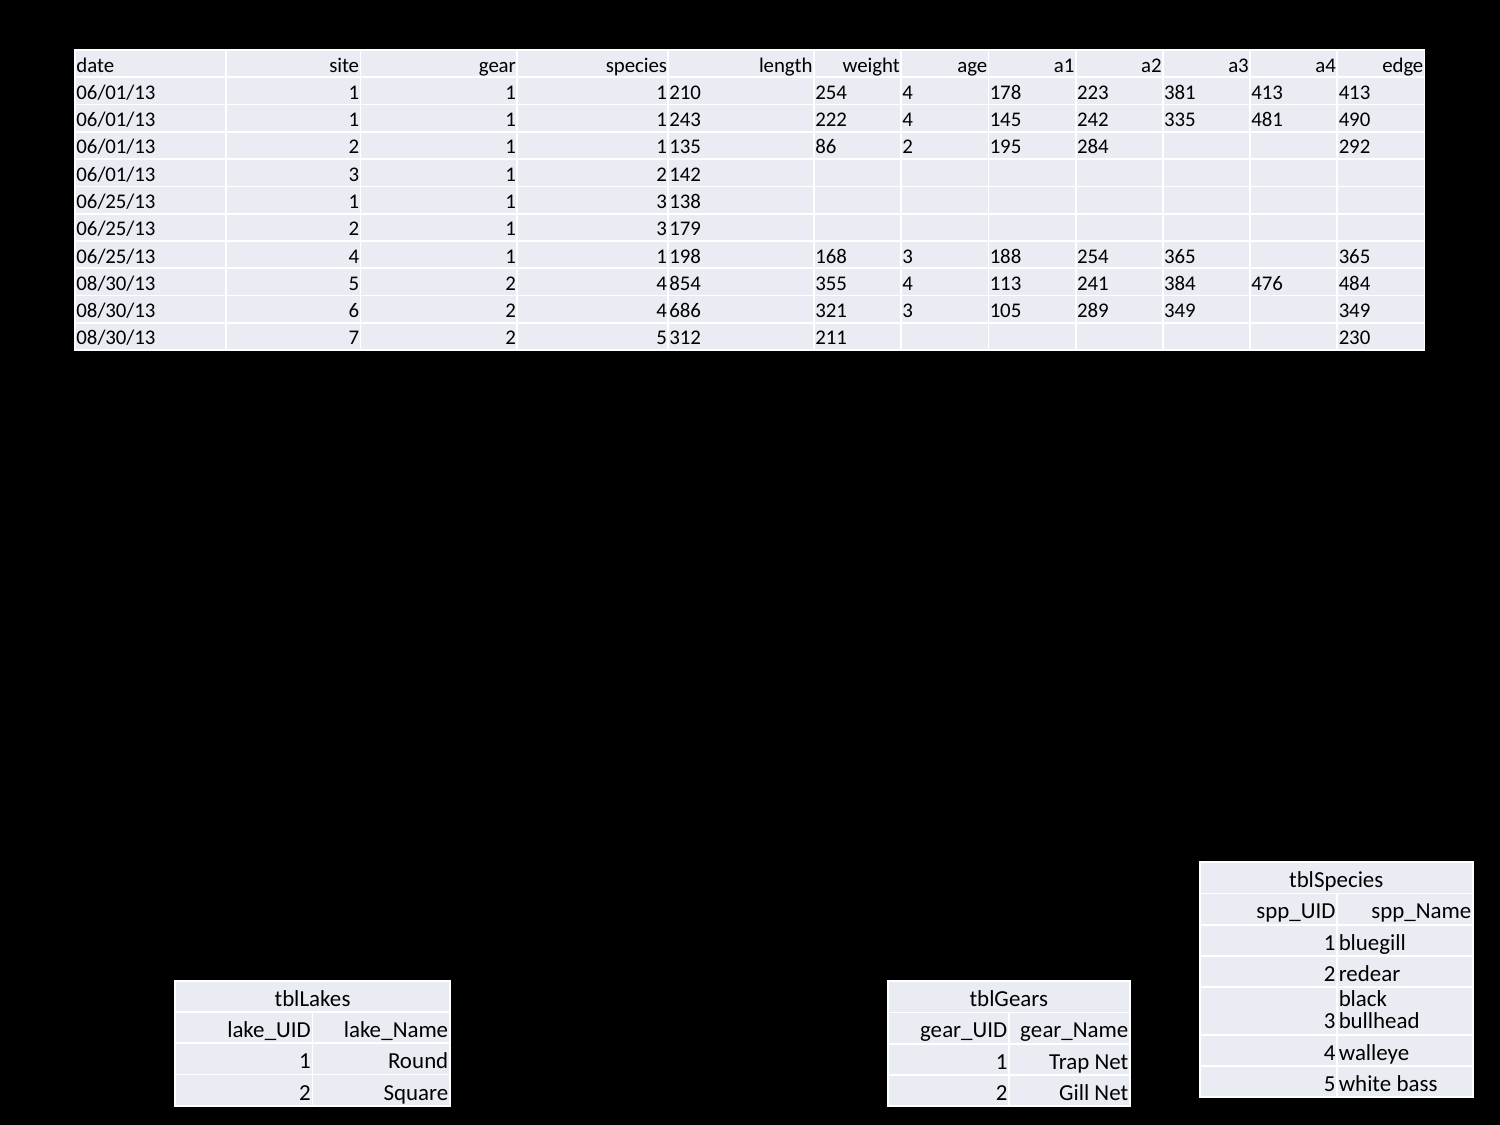

| date | site | gear | species | length | weight | age | a1 | a2 | a3 | a4 | edge |
| --- | --- | --- | --- | --- | --- | --- | --- | --- | --- | --- | --- |
| 06/01/13 | 1 | 1 | 1 | 210 | 254 | 4 | 178 | 223 | 381 | 413 | 413 |
| 06/01/13 | 1 | 1 | 1 | 243 | 222 | 4 | 145 | 242 | 335 | 481 | 490 |
| 06/01/13 | 2 | 1 | 1 | 135 | 86 | 2 | 195 | 284 |  |  | 292 |
| 06/01/13 | 3 | 1 | 2 | 142 |  |  |  |  |  |  |  |
| 06/25/13 | 1 | 1 | 3 | 138 |  |  |  |  |  |  |  |
| 06/25/13 | 2 | 1 | 3 | 179 |  |  |  |  |  |  |  |
| 06/25/13 | 4 | 1 | 1 | 198 | 168 | 3 | 188 | 254 | 365 |  | 365 |
| 08/30/13 | 5 | 2 | 4 | 854 | 355 | 4 | 113 | 241 | 384 | 476 | 484 |
| 08/30/13 | 6 | 2 | 4 | 686 | 321 | 3 | 105 | 289 | 349 |  | 349 |
| 08/30/13 | 7 | 2 | 5 | 312 | 211 |  |  |  |  |  | 230 |
| tblSites |  |  |
| --- | --- | --- |
| site\_UID | Site\_lakeUID | site\_Name |
| 1 | 1 | Loon Point |
| 2 | 1 | Pintail Bay |
| 3 | 1 | West end of dam |
| 4 | 1 | Big Creek mouth |
| 5 | 2 | Mallard Cove |
| 6 | 2 | Whitetail Point |
| 7 | 2 | Bobber Bay |
| tblSpecies |  |
| --- | --- |
| spp\_UID | spp\_Name |
| 1 | bluegill |
| 2 | redear |
| 3 | black bullhead |
| 4 | walleye |
| 5 | white bass |
| tblLakes |  |
| --- | --- |
| lake\_UID | lake\_Name |
| 1 | Round |
| 2 | Square |
| tblGears |  |
| --- | --- |
| gear\_UID | gear\_Name |
| 1 | Trap Net |
| 2 | Gill Net |